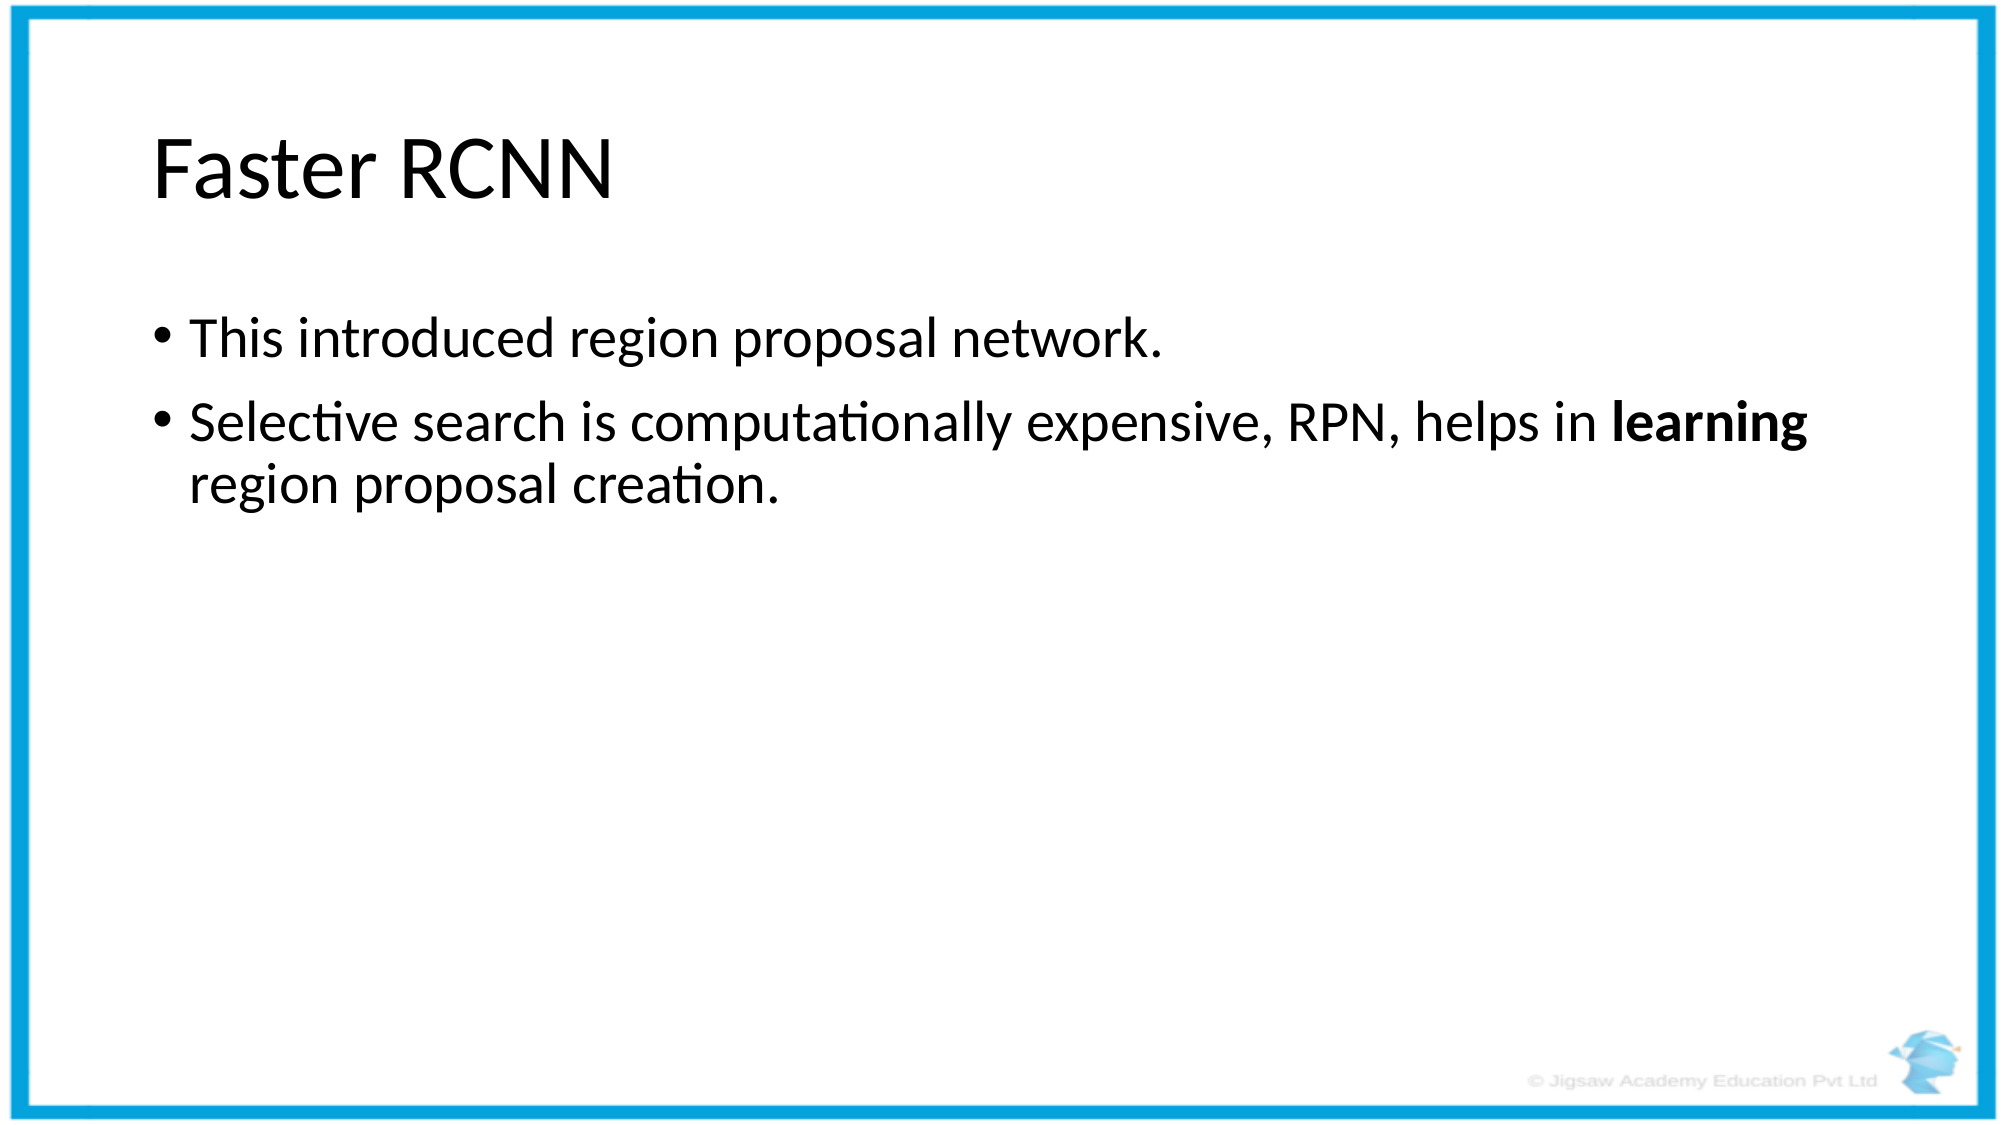

# Faster RCNN
This introduced region proposal network.
Selective search is computationally expensive, RPN, helps in learning region proposal creation.